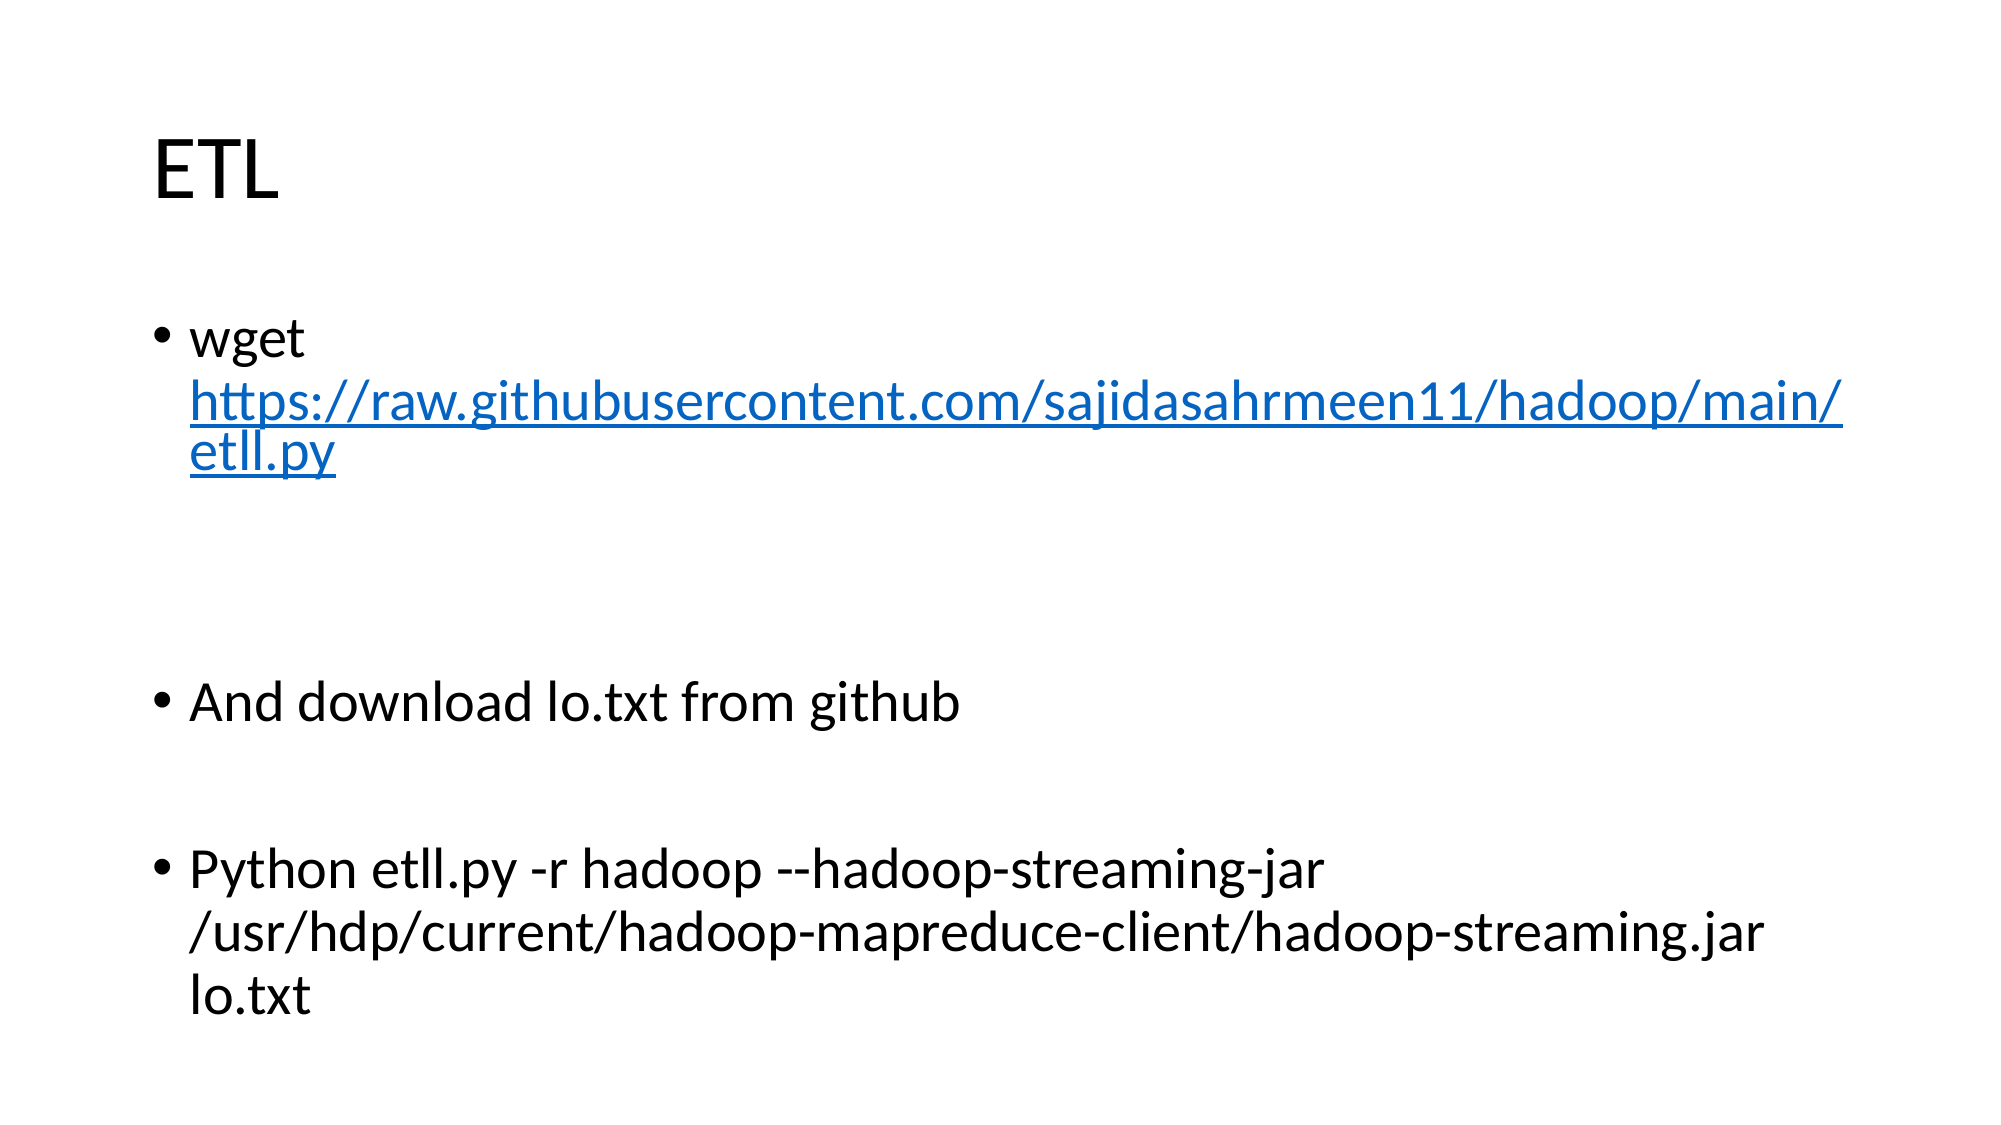

# ETL
wget https://raw.githubusercontent.com/sajidasahrmeen11/hadoop/main/etll.py

And download lo.txt from github

Python etll.py -r hadoop --hadoop-streaming-jar /usr/hdp/current/hadoop-mapreduce-client/hadoop-streaming.jar lo.txt